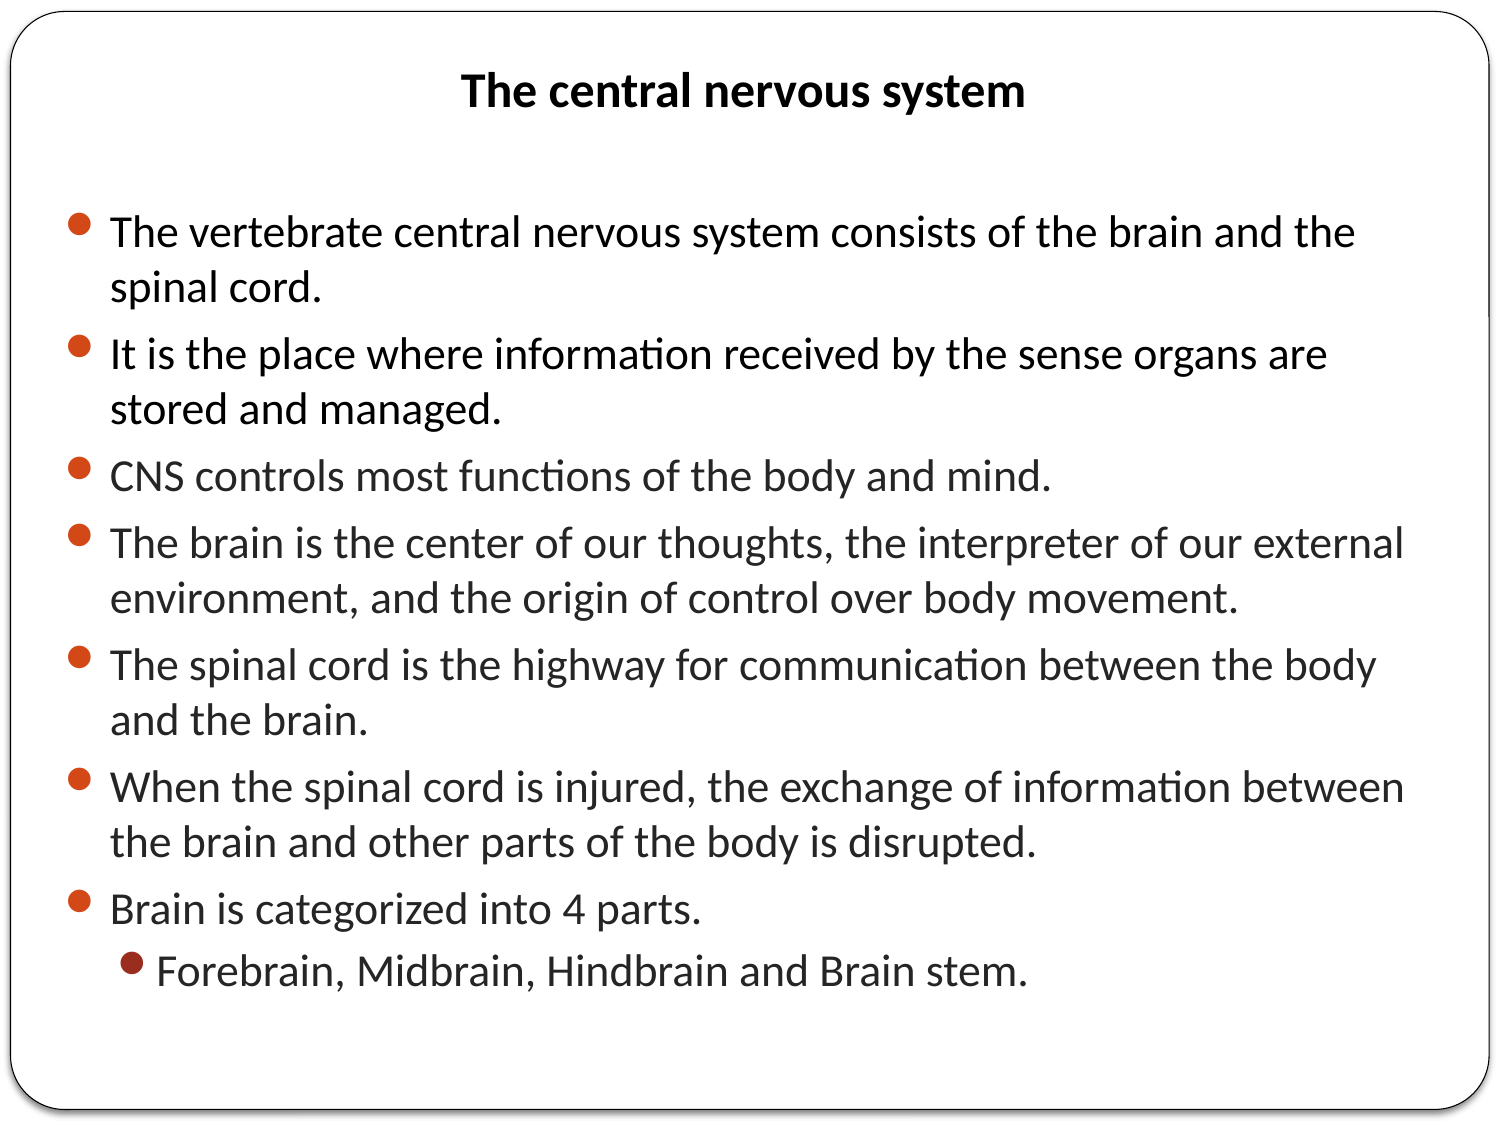

The central nervous system

The vertebrate central nervous system consists of the brain and the spinal cord.
It is the place where information received by the sense organs are stored and managed.
CNS controls most functions of the body and mind.
The brain is the center of our thoughts, the interpreter of our external environment, and the origin of control over body movement.
The spinal cord is the highway for communication between the body and the brain.
When the spinal cord is injured, the exchange of information between the brain and other parts of the body is disrupted.
Brain is categorized into 4 parts.
Forebrain, Midbrain, Hindbrain and Brain stem.